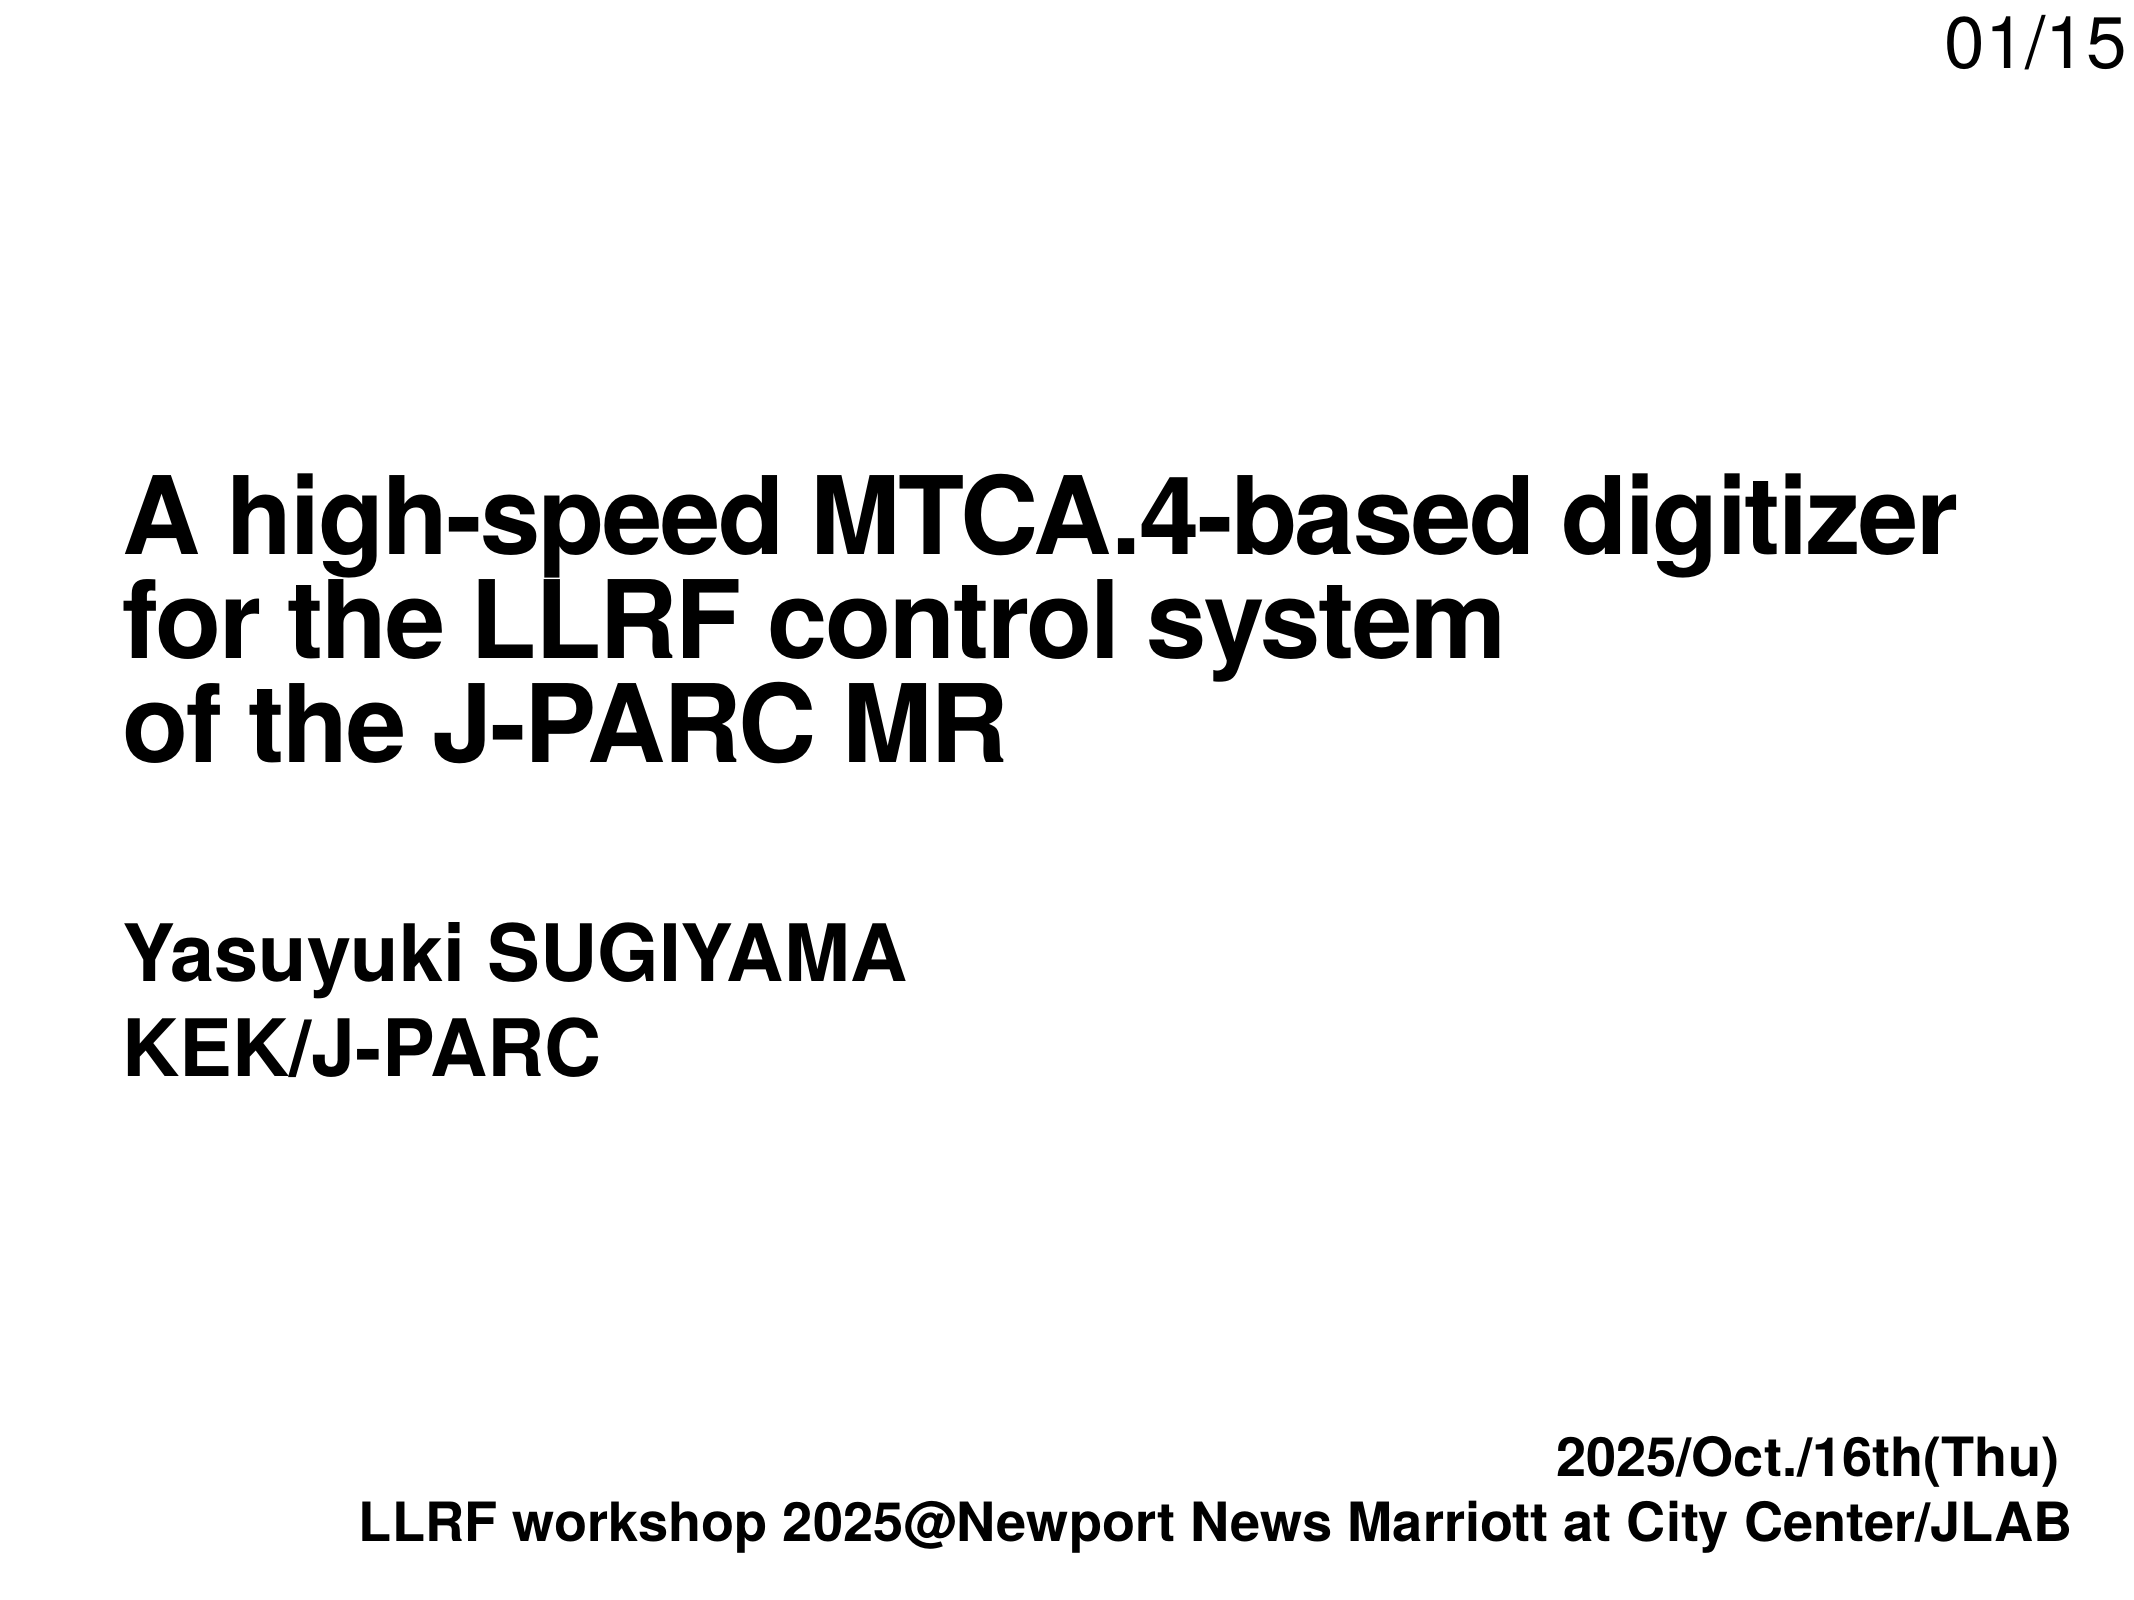

01/15
# A high-speed MTCA.4-based digitizer for the LLRF control system of the J-PARC MR
Yasuyuki SUGIYAMA
KEK/J-PARC
2025/Oct./16th(Thu)
LLRF workshop 2025@Newport News Marriott at City Center/JLAB